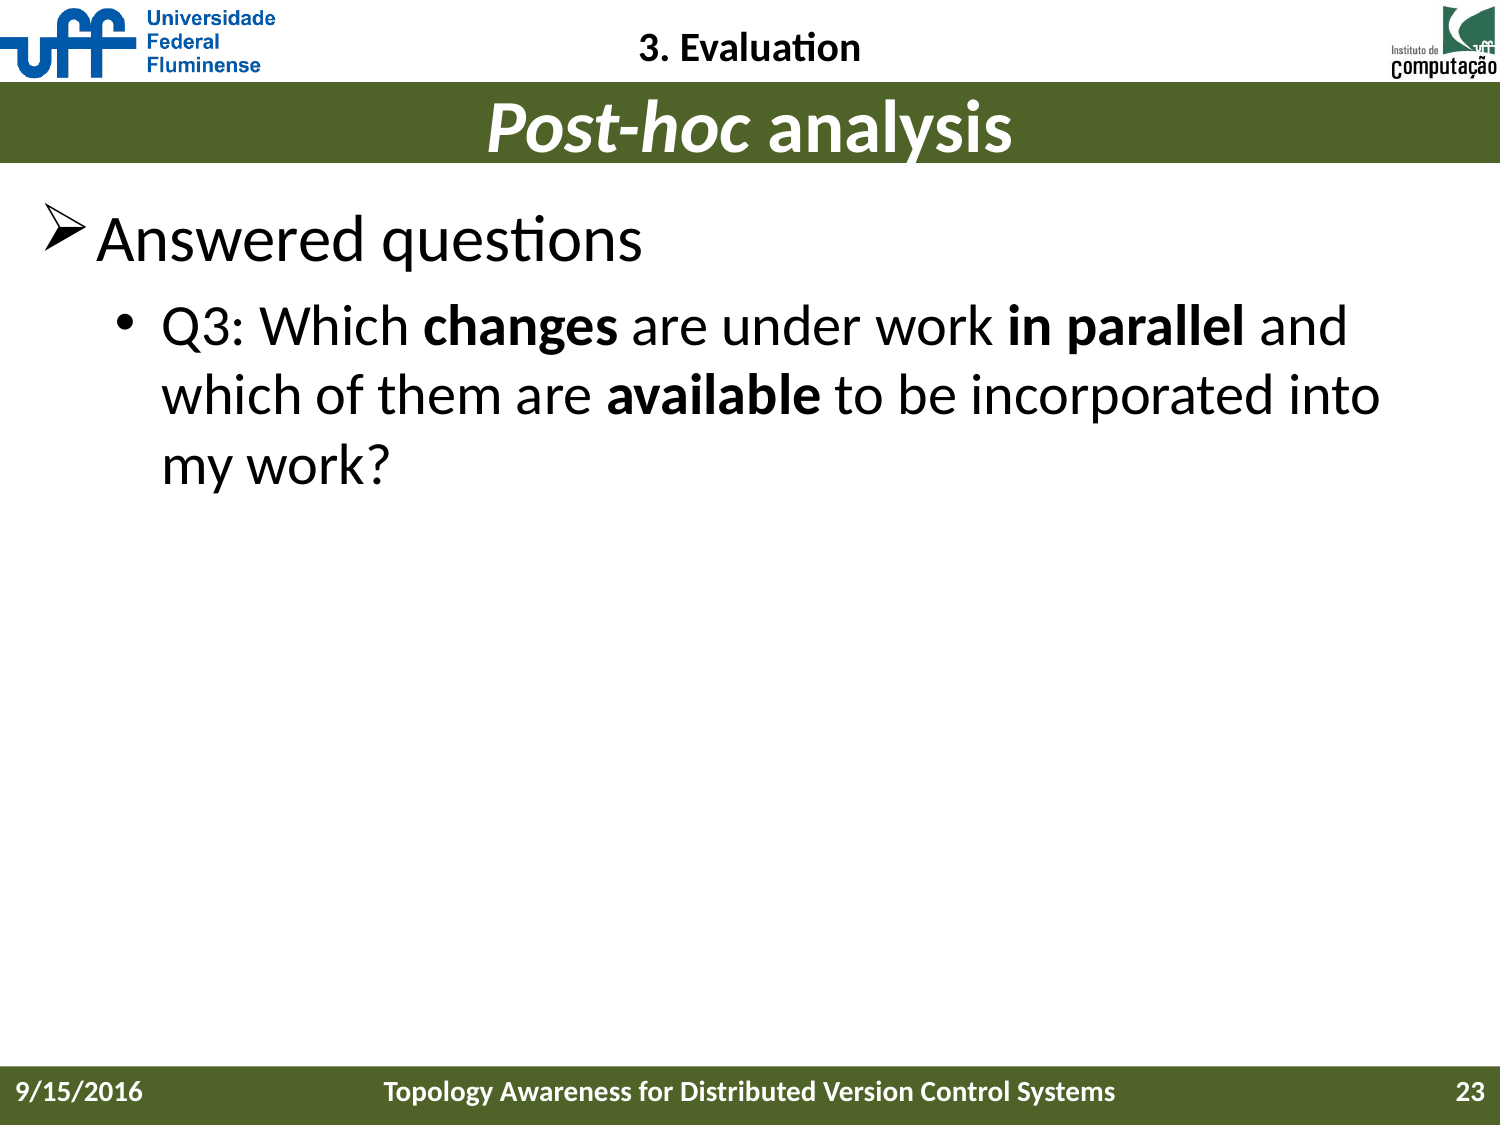

3. Evaluation
# Post-hoc analysis
Answered questions
Q3: Which changes are under work in parallel and which of them are available to be incorporated into my work?

9/15/2016
Topology Awareness for Distributed Version Control Systems
23